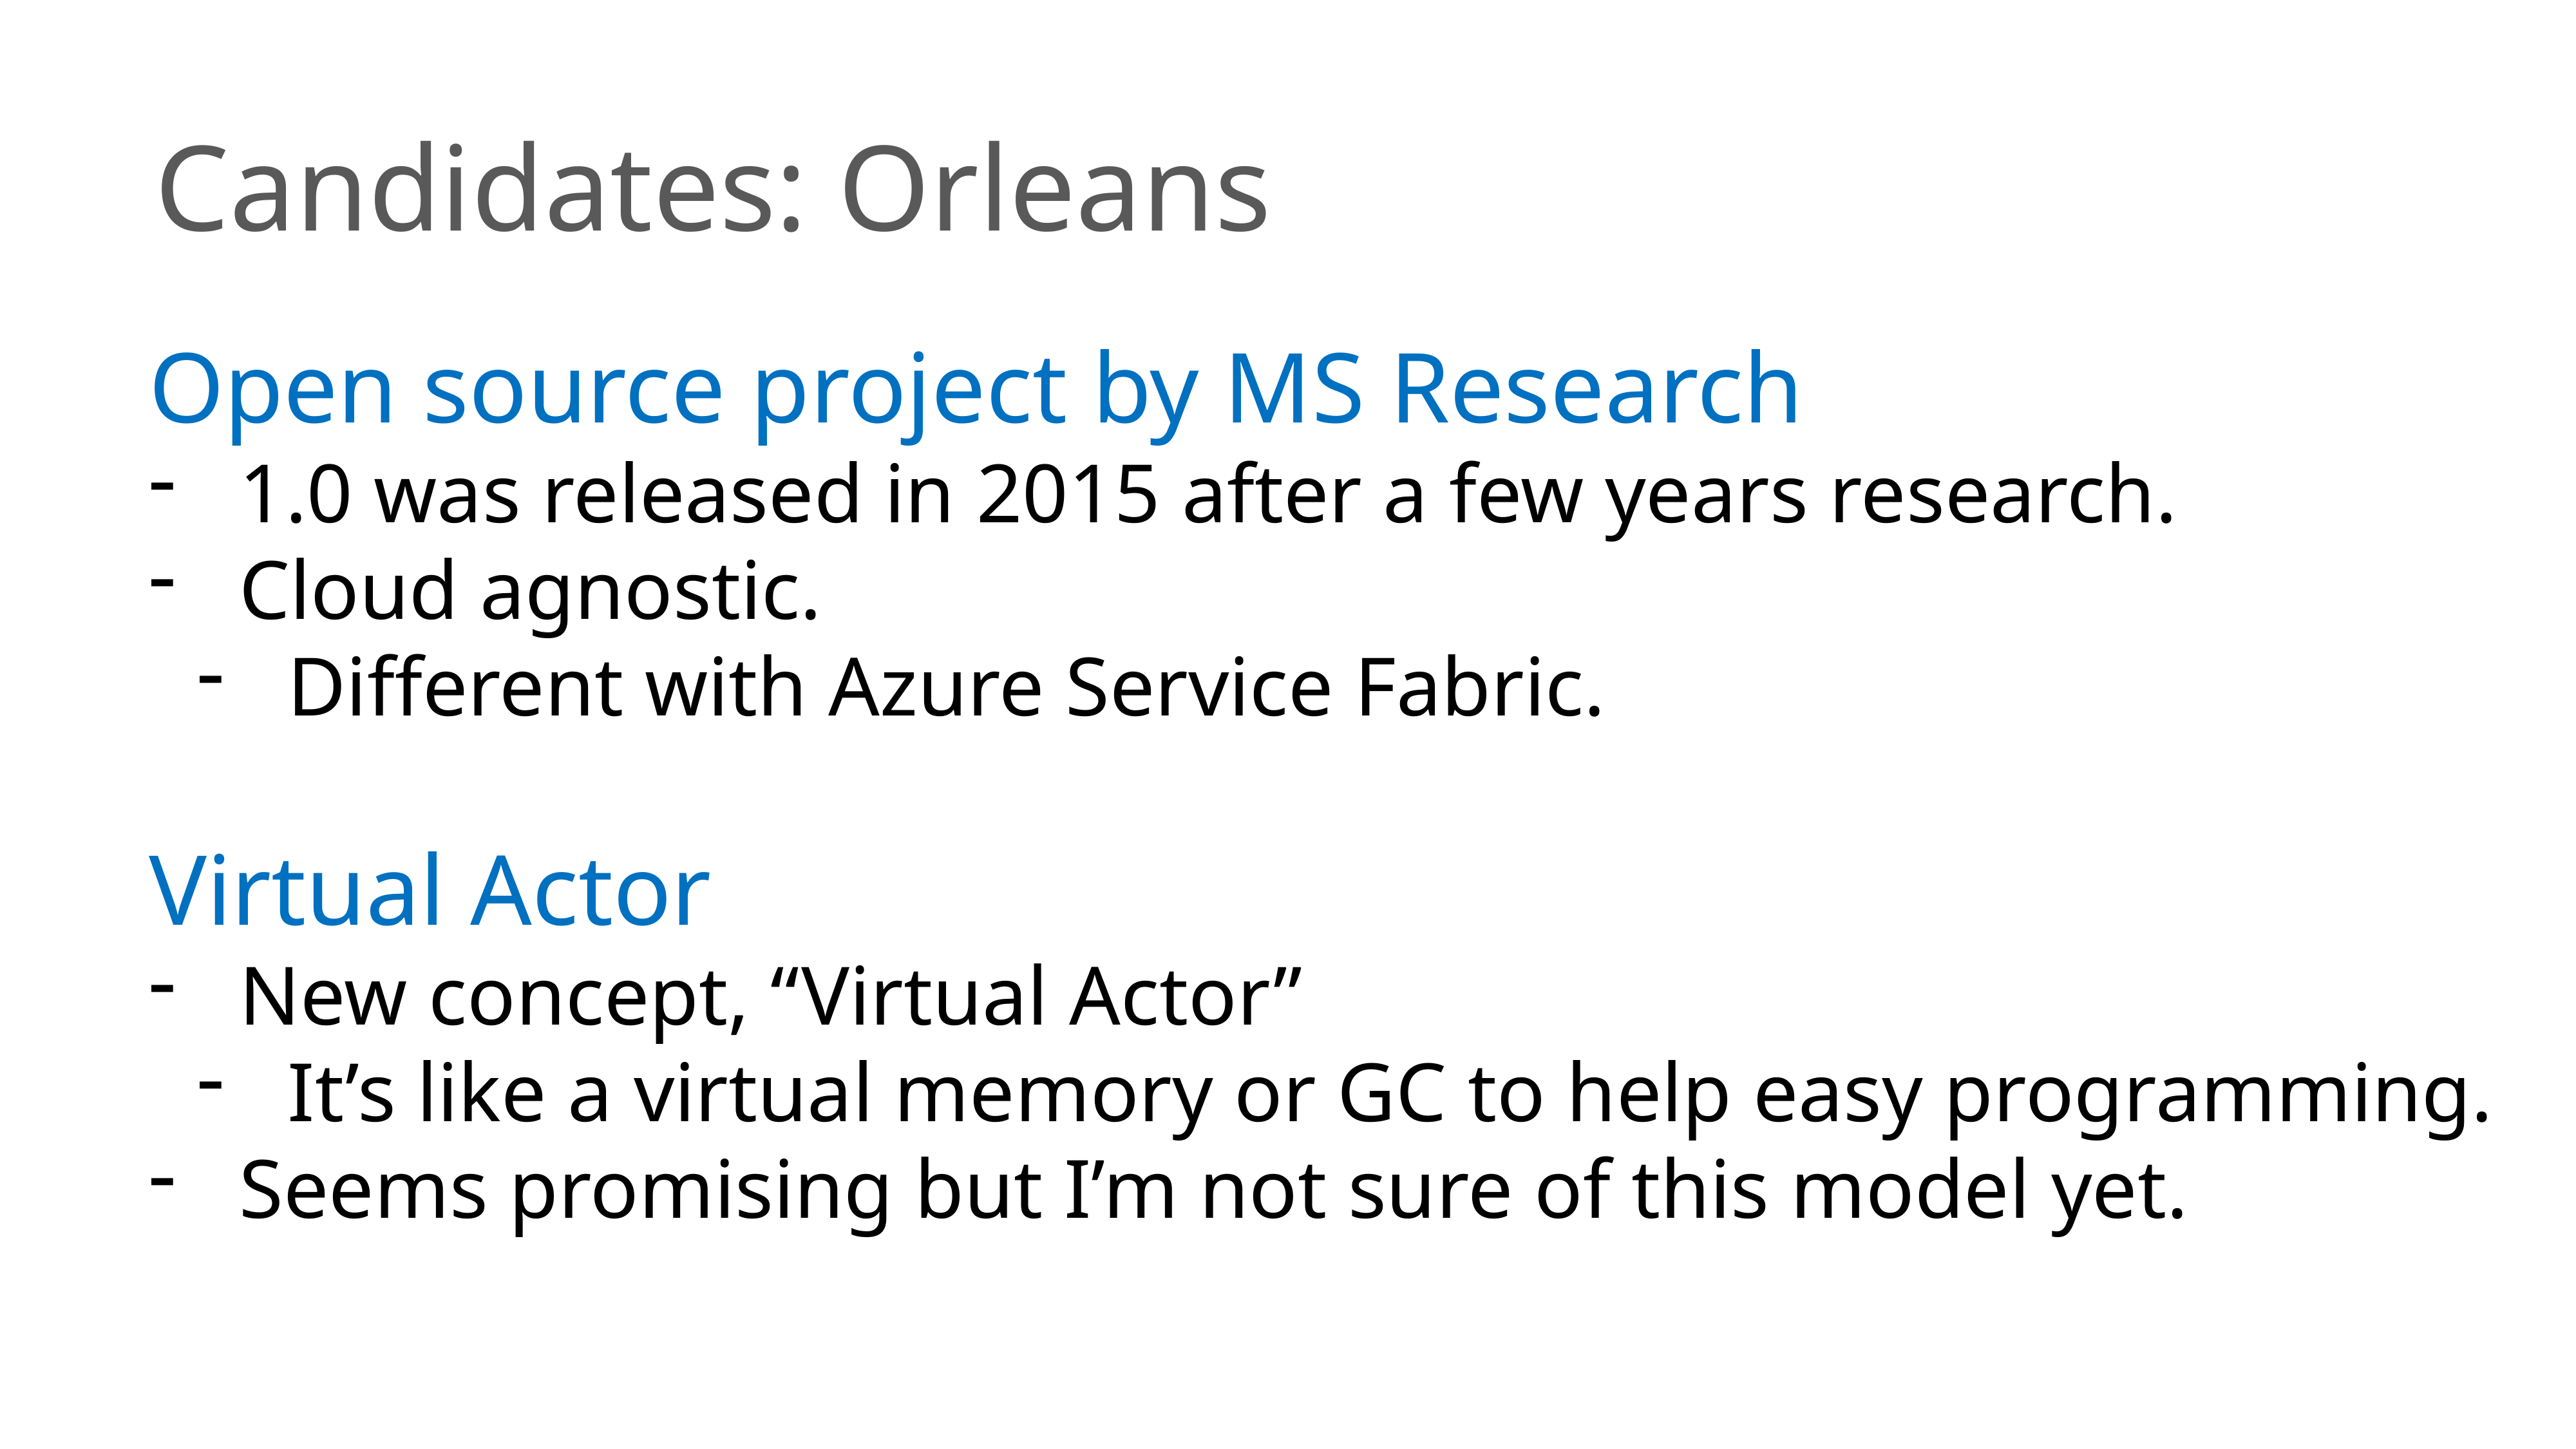

Candidates: Orleans
Open source project by MS Research
1.0 was released in 2015 after a few years research.
Cloud agnostic.
Different with Azure Service Fabric.

Virtual Actor
New concept, “Virtual Actor”
It’s like a virtual memory or GC to help easy programming.
Seems promising but I’m not sure of this model yet.